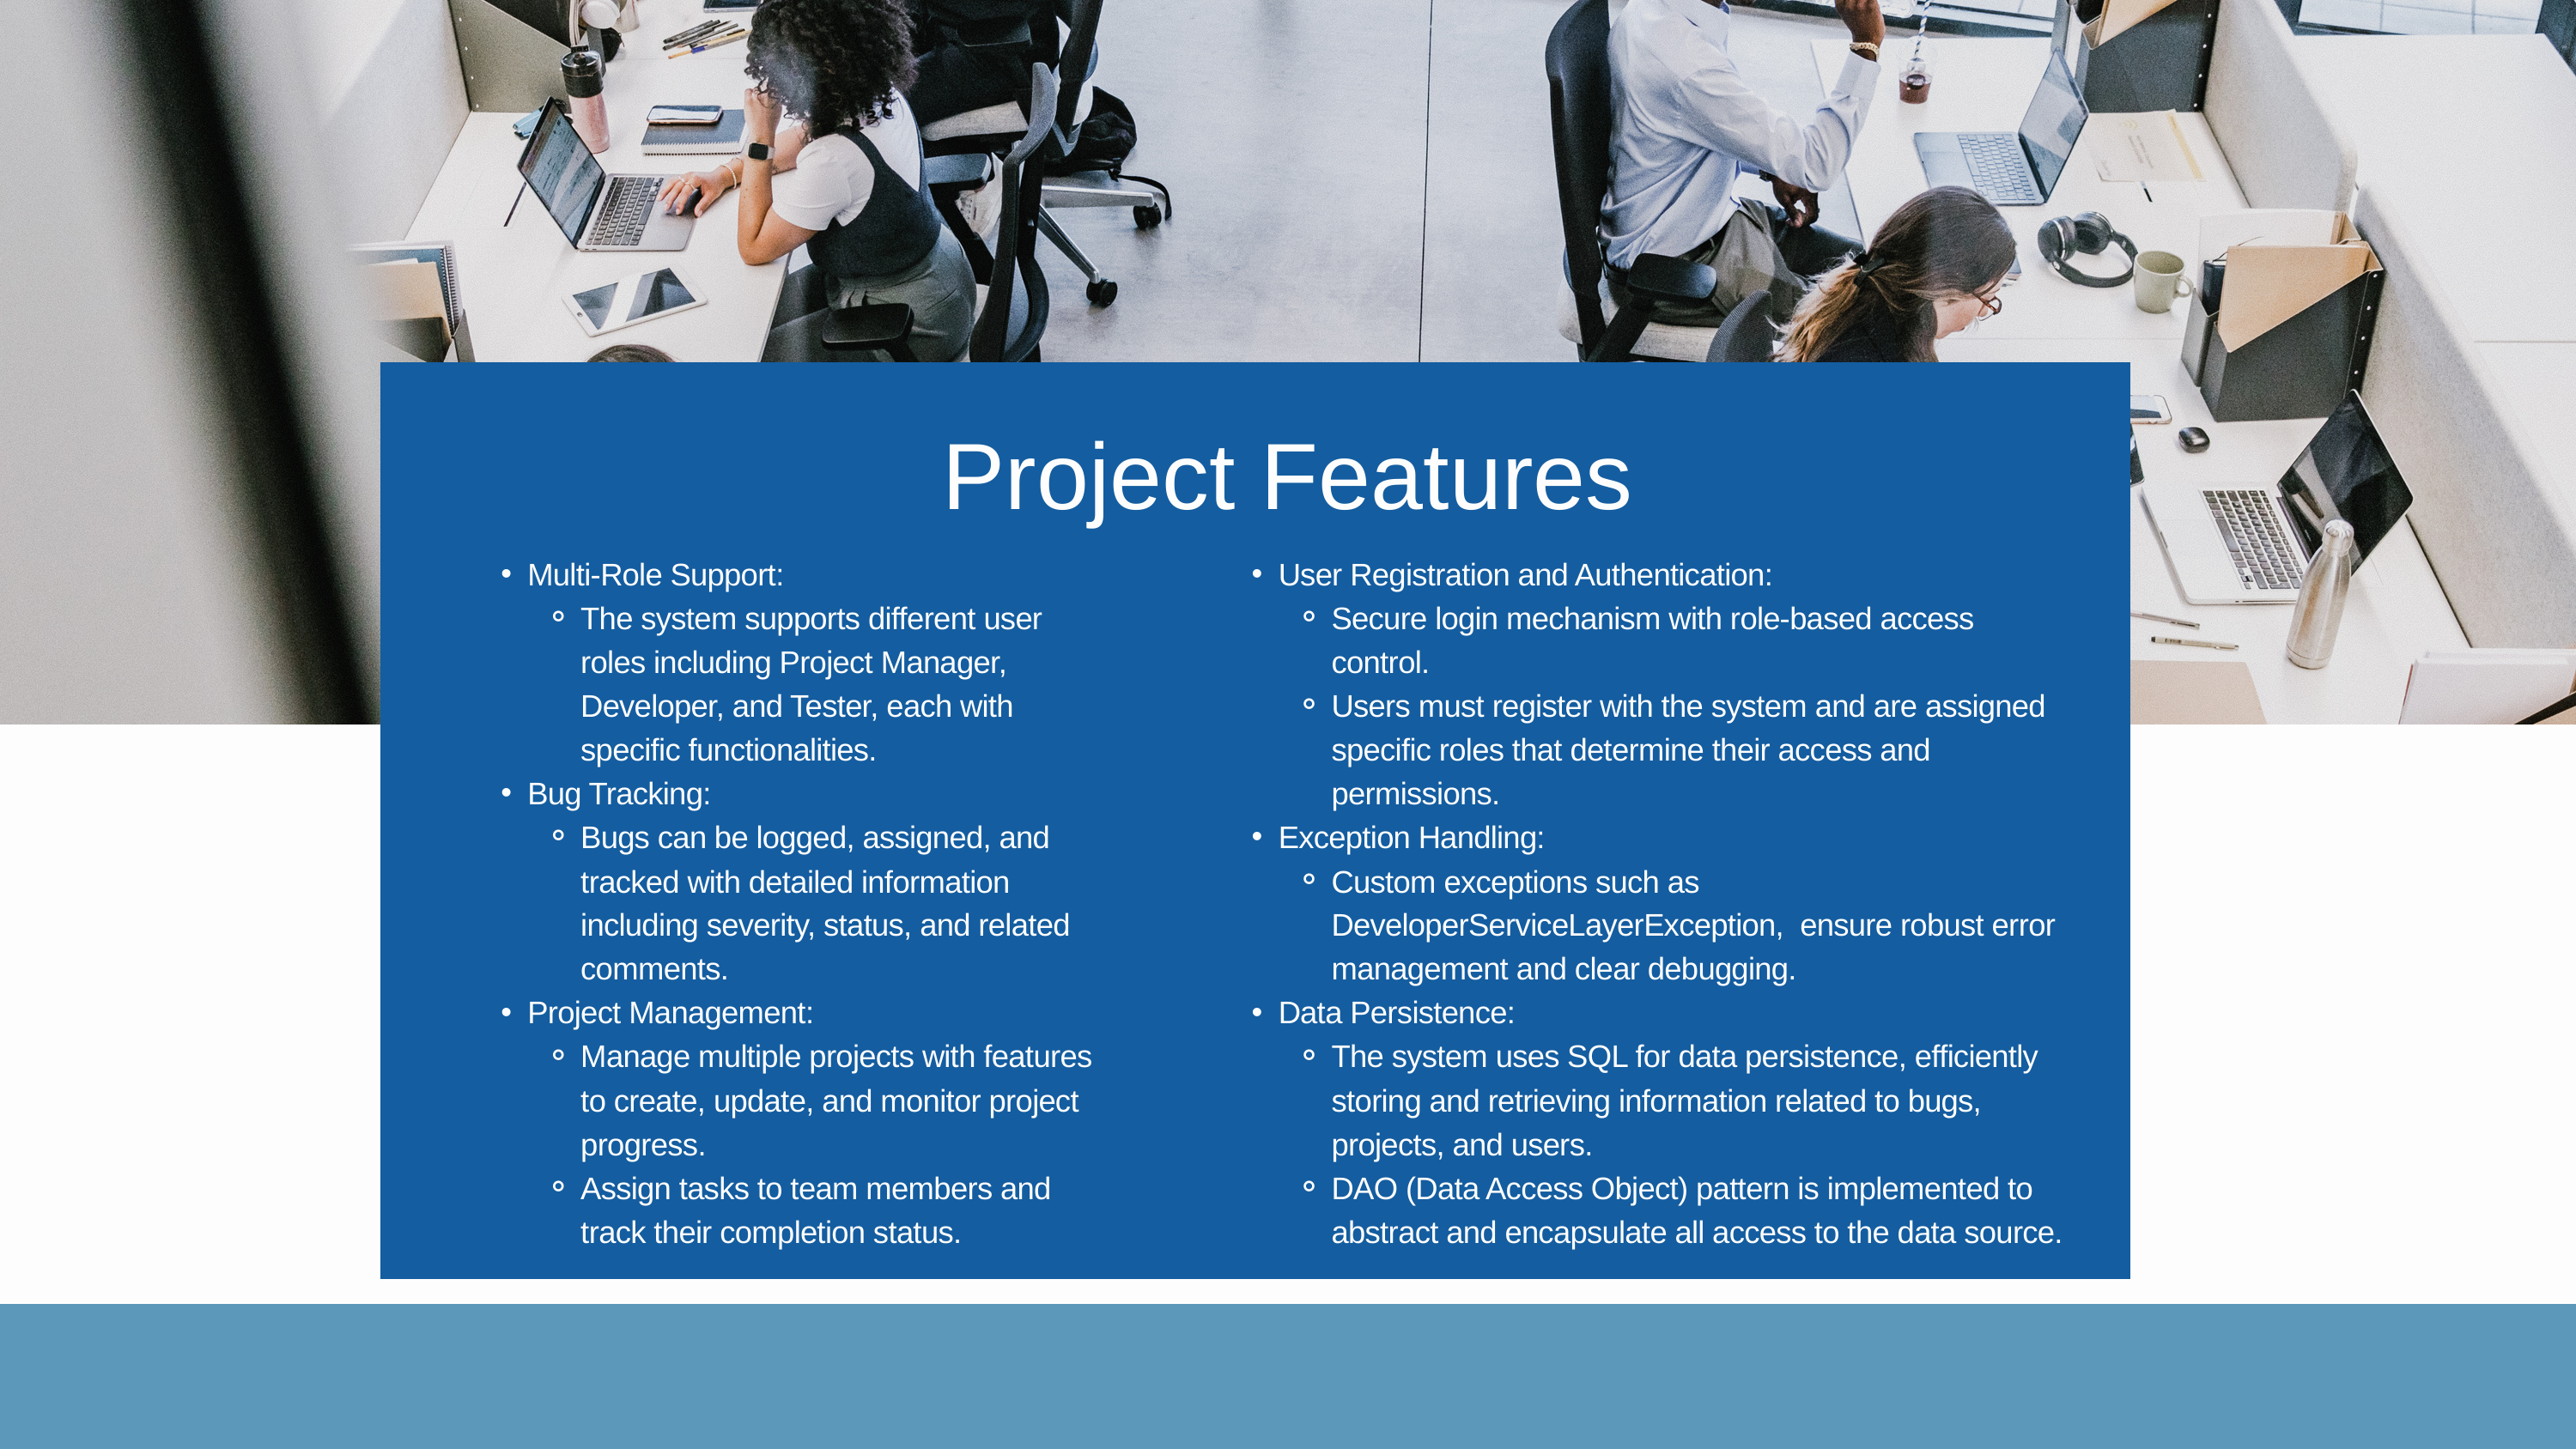

Project Features
Multi-Role Support:
The system supports different user roles including Project Manager, Developer, and Tester, each with specific functionalities.
Bug Tracking:
Bugs can be logged, assigned, and tracked with detailed information including severity, status, and related comments.
Project Management:
Manage multiple projects with features to create, update, and monitor project progress.
Assign tasks to team members and track their completion status.

User Registration and Authentication:
Secure login mechanism with role-based access control.
Users must register with the system and are assigned specific roles that determine their access and permissions.
Exception Handling:
Custom exceptions such as DeveloperServiceLayerException,  ensure robust error management and clear debugging.
Data Persistence:
The system uses SQL for data persistence, efficiently storing and retrieving information related to bugs, projects, and users.
DAO (Data Access Object) pattern is implemented to abstract and encapsulate all access to the data source.